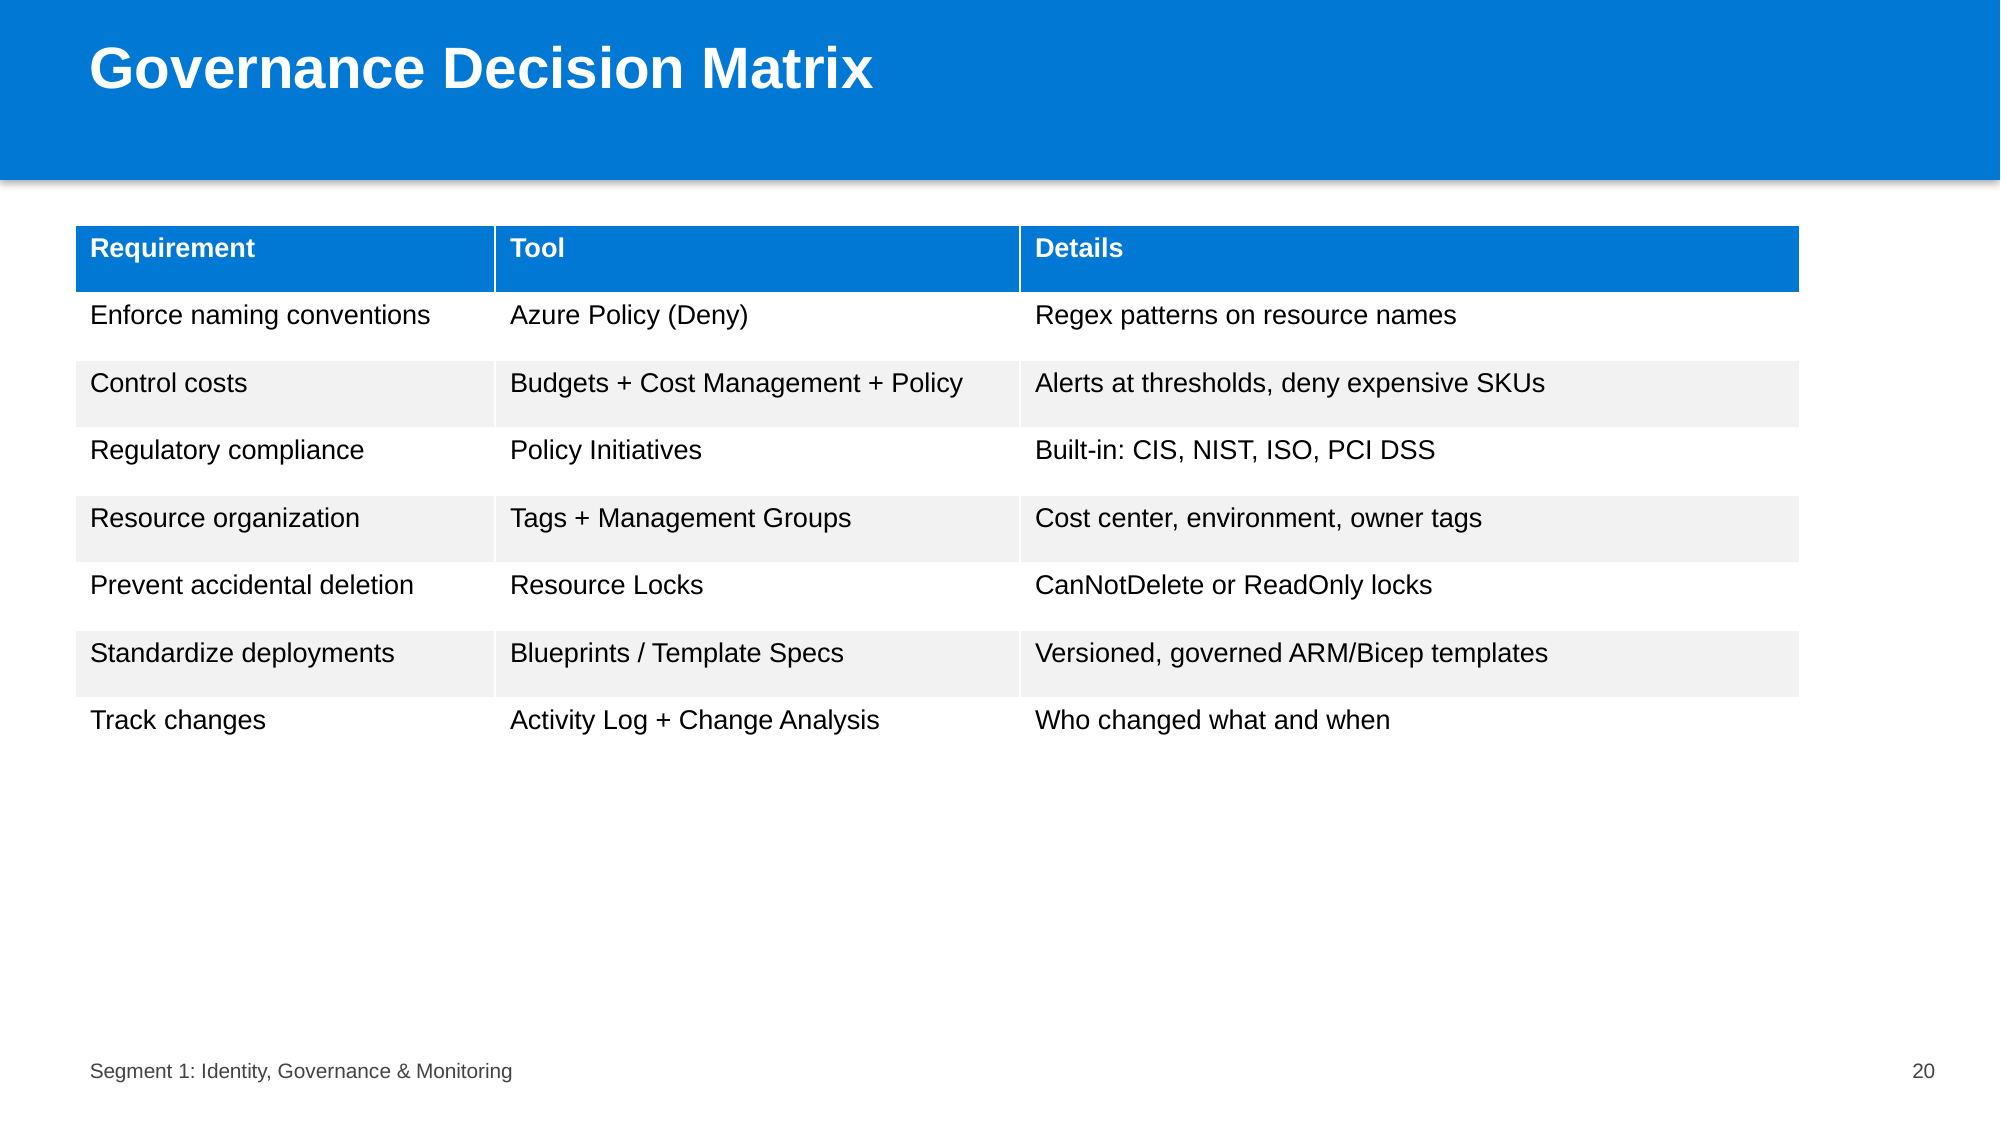

Governance Decision Matrix
| Requirement | Tool | Details |
| --- | --- | --- |
| Enforce naming conventions | Azure Policy (Deny) | Regex patterns on resource names |
| Control costs | Budgets + Cost Management + Policy | Alerts at thresholds, deny expensive SKUs |
| Regulatory compliance | Policy Initiatives | Built-in: CIS, NIST, ISO, PCI DSS |
| Resource organization | Tags + Management Groups | Cost center, environment, owner tags |
| Prevent accidental deletion | Resource Locks | CanNotDelete or ReadOnly locks |
| Standardize deployments | Blueprints / Template Specs | Versioned, governed ARM/Bicep templates |
| Track changes | Activity Log + Change Analysis | Who changed what and when |
Segment 1: Identity, Governance & Monitoring
20